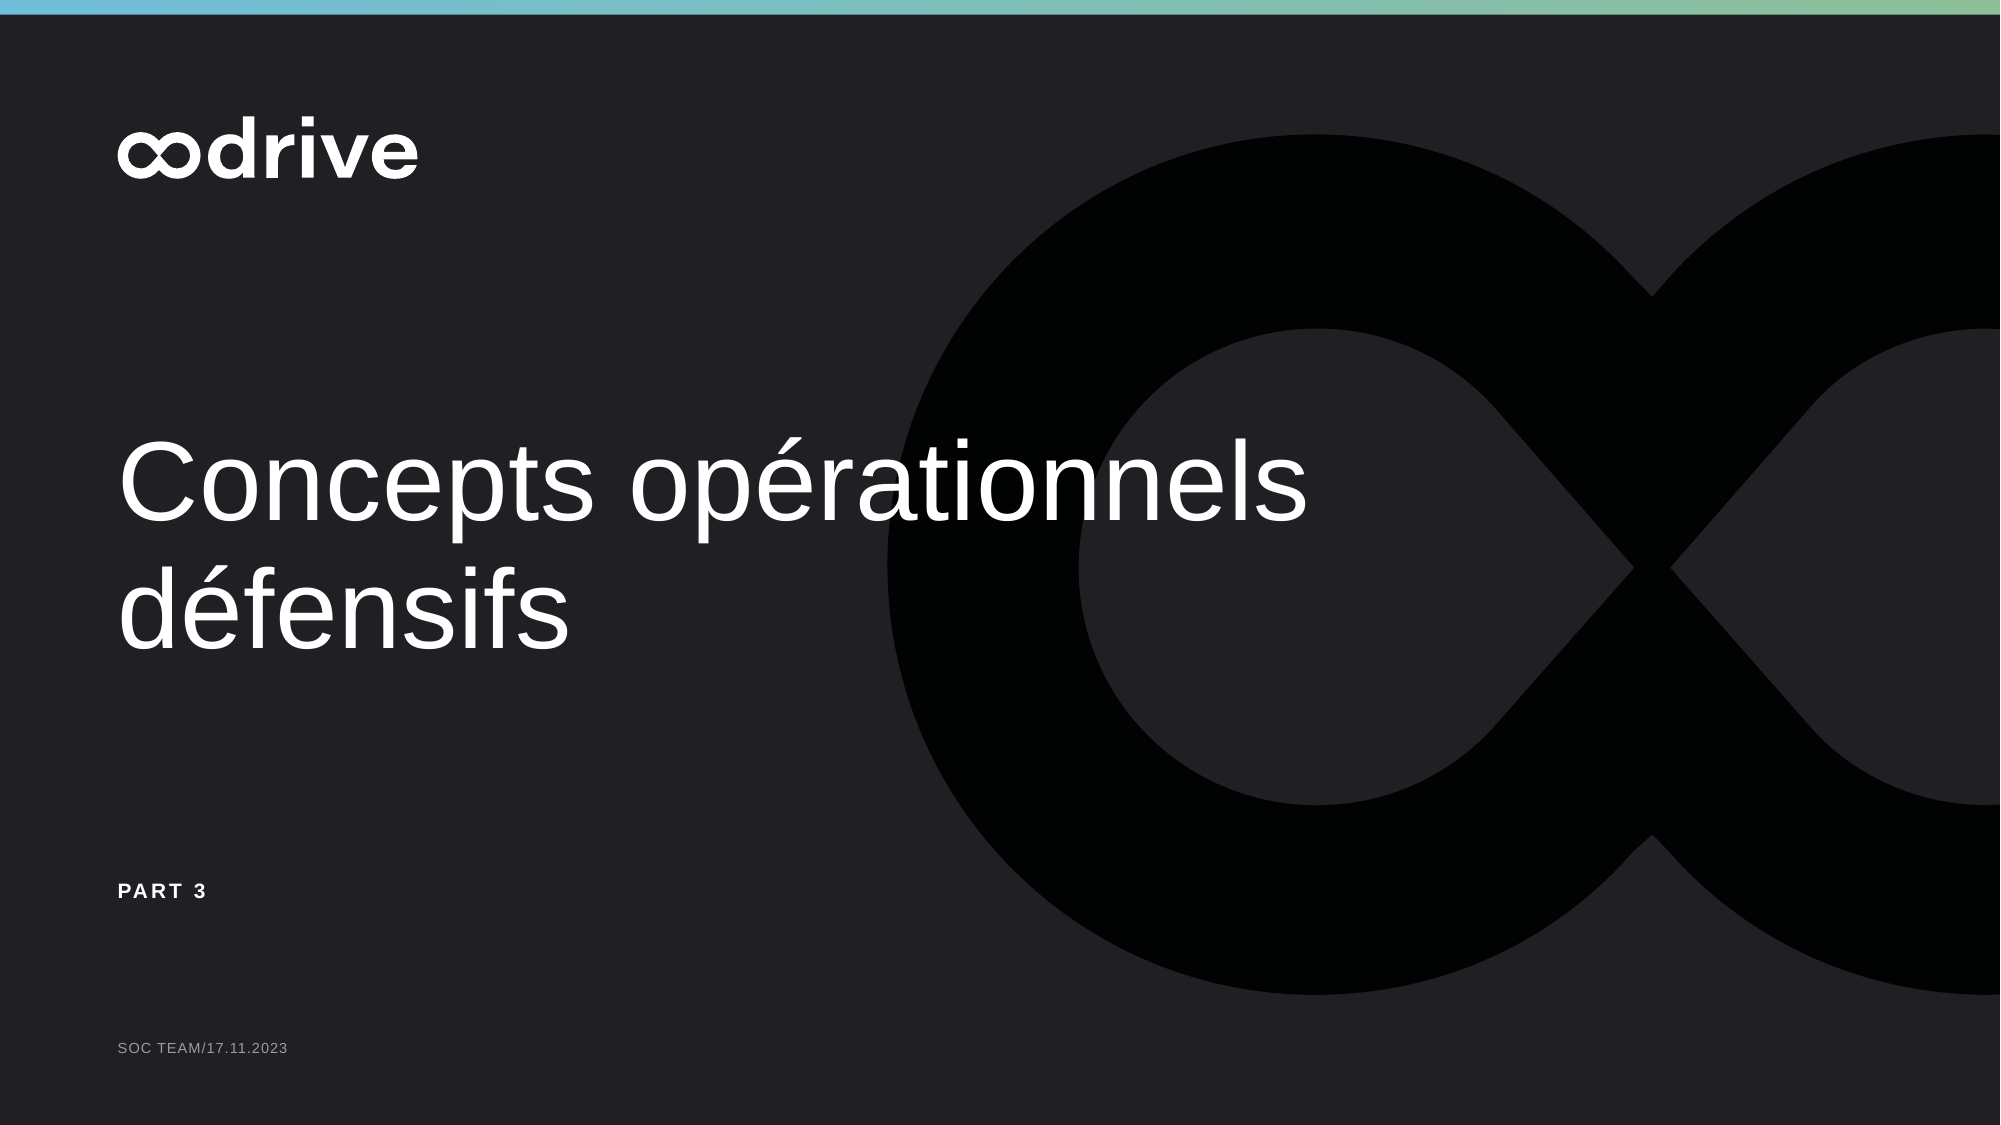

Titre de la section // Diffusion restreinte
# Concepts opérationnels défensifs
Part 3
SOC Team/17.11.2023